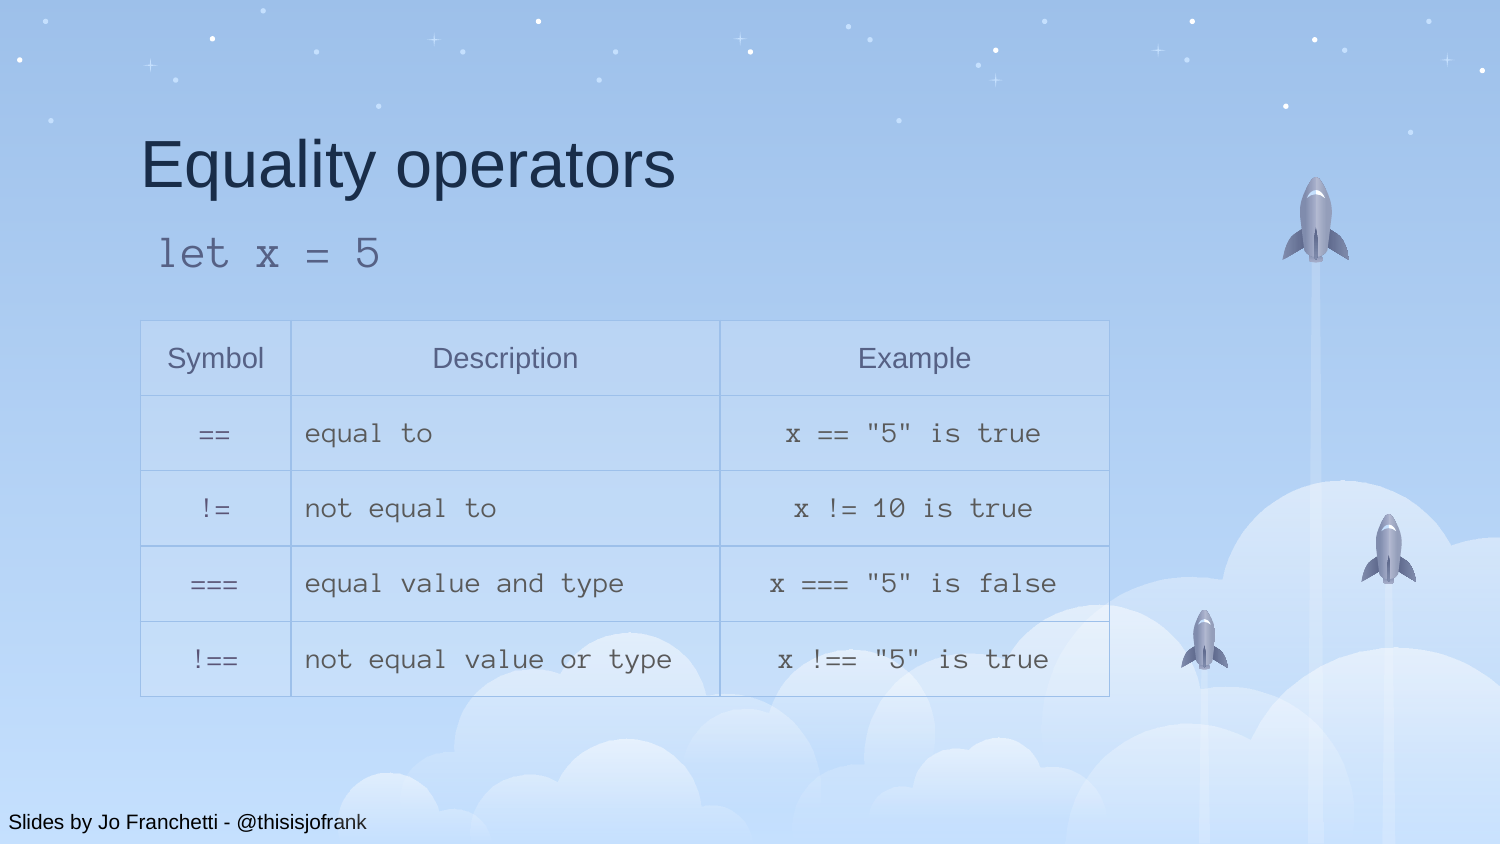

# Equality operators
let x = 5
| Symbol | Description | Example |
| --- | --- | --- |
| == | equal to | x == "5" is true |
| != | not equal to | x != 10 is true |
| === | equal value and type | x === "5" is false |
| !== | not equal value or type | x !== "5" is true |